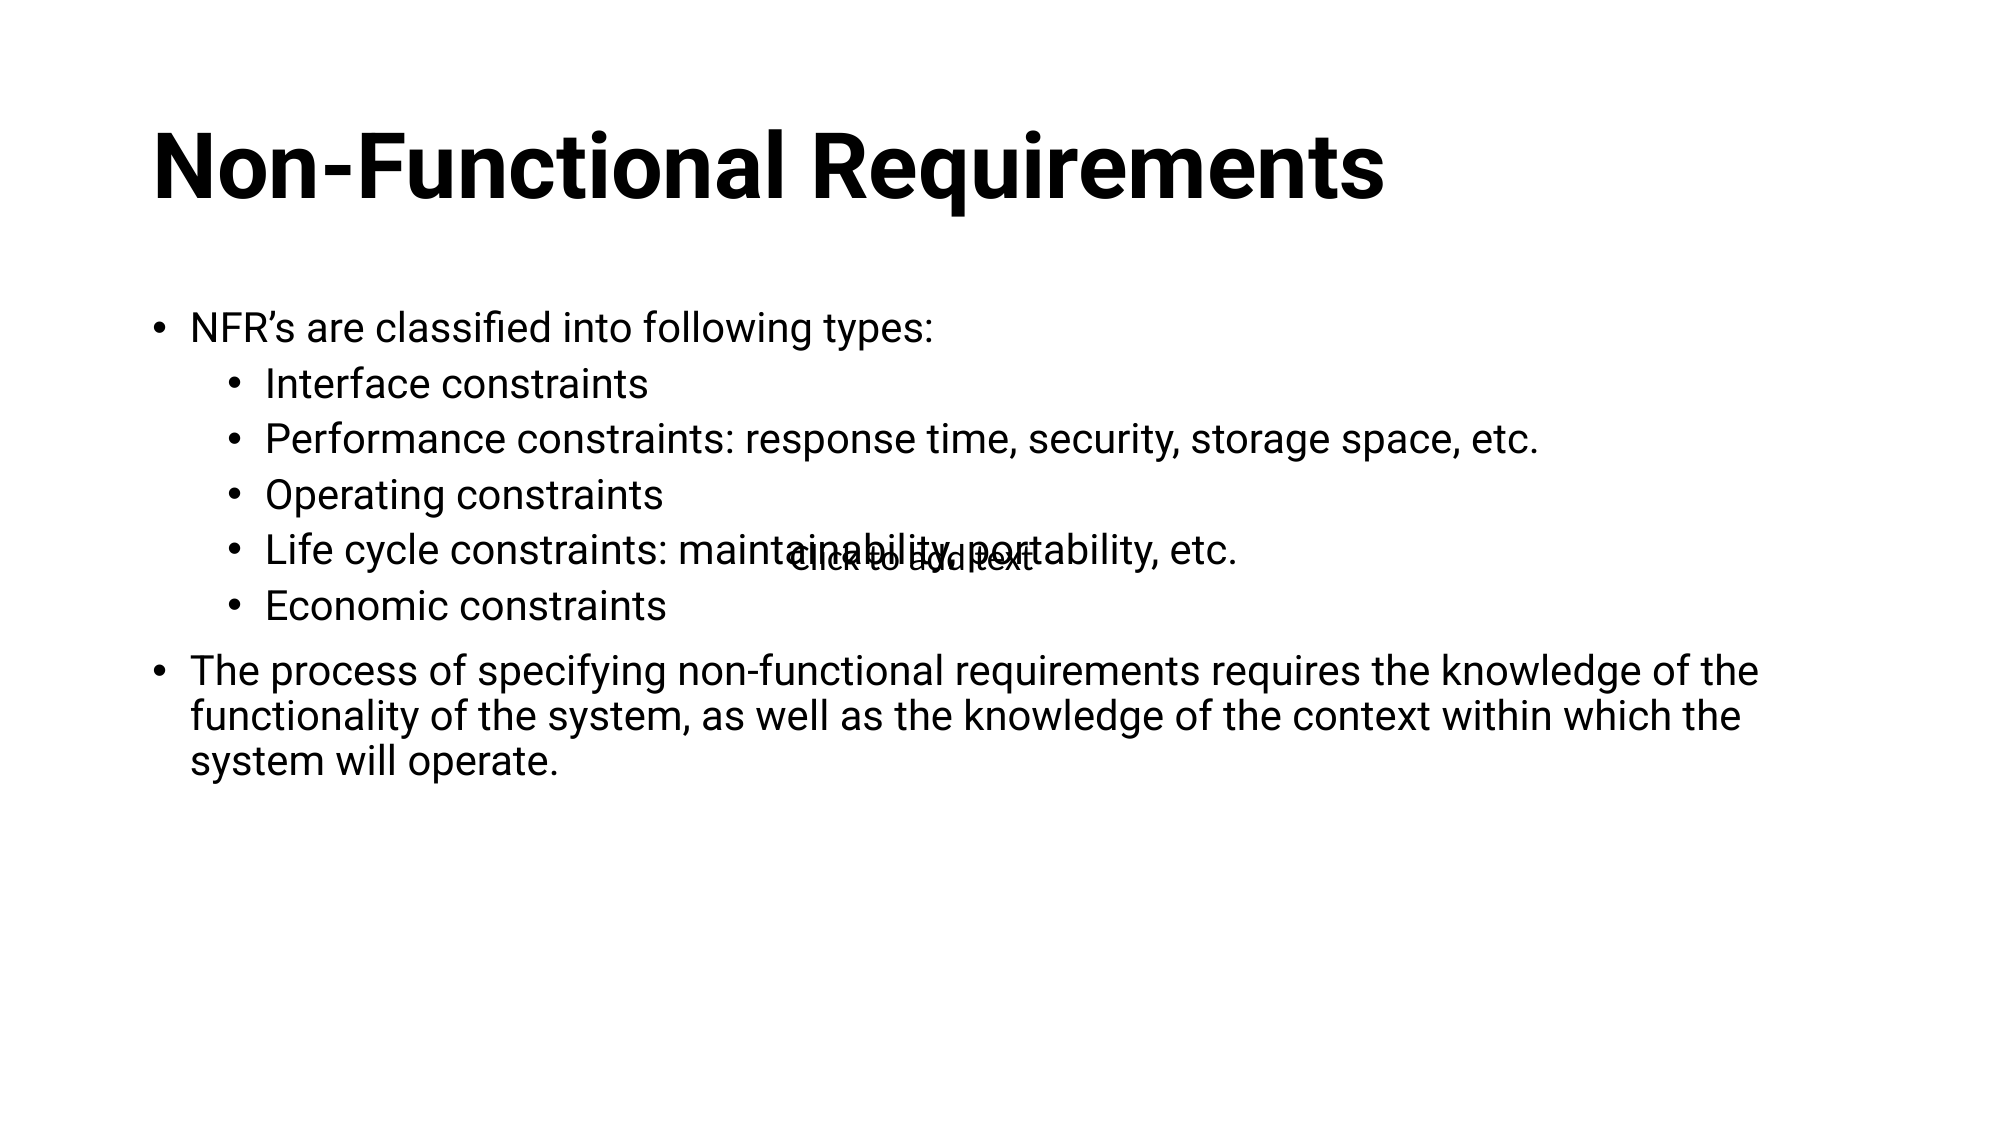

# Non-Functional Requirements
NFR’s are classified into following types:
Interface constraints
Performance constraints: response time, security, storage space, etc.
Operating constraints
Life cycle constraints: maintainability, portability, etc.
Economic constraints
The process of specifying non-functional requirements requires the knowledge of the functionality of the system, as well as the knowledge of the context within which the system will operate.

Click to add text